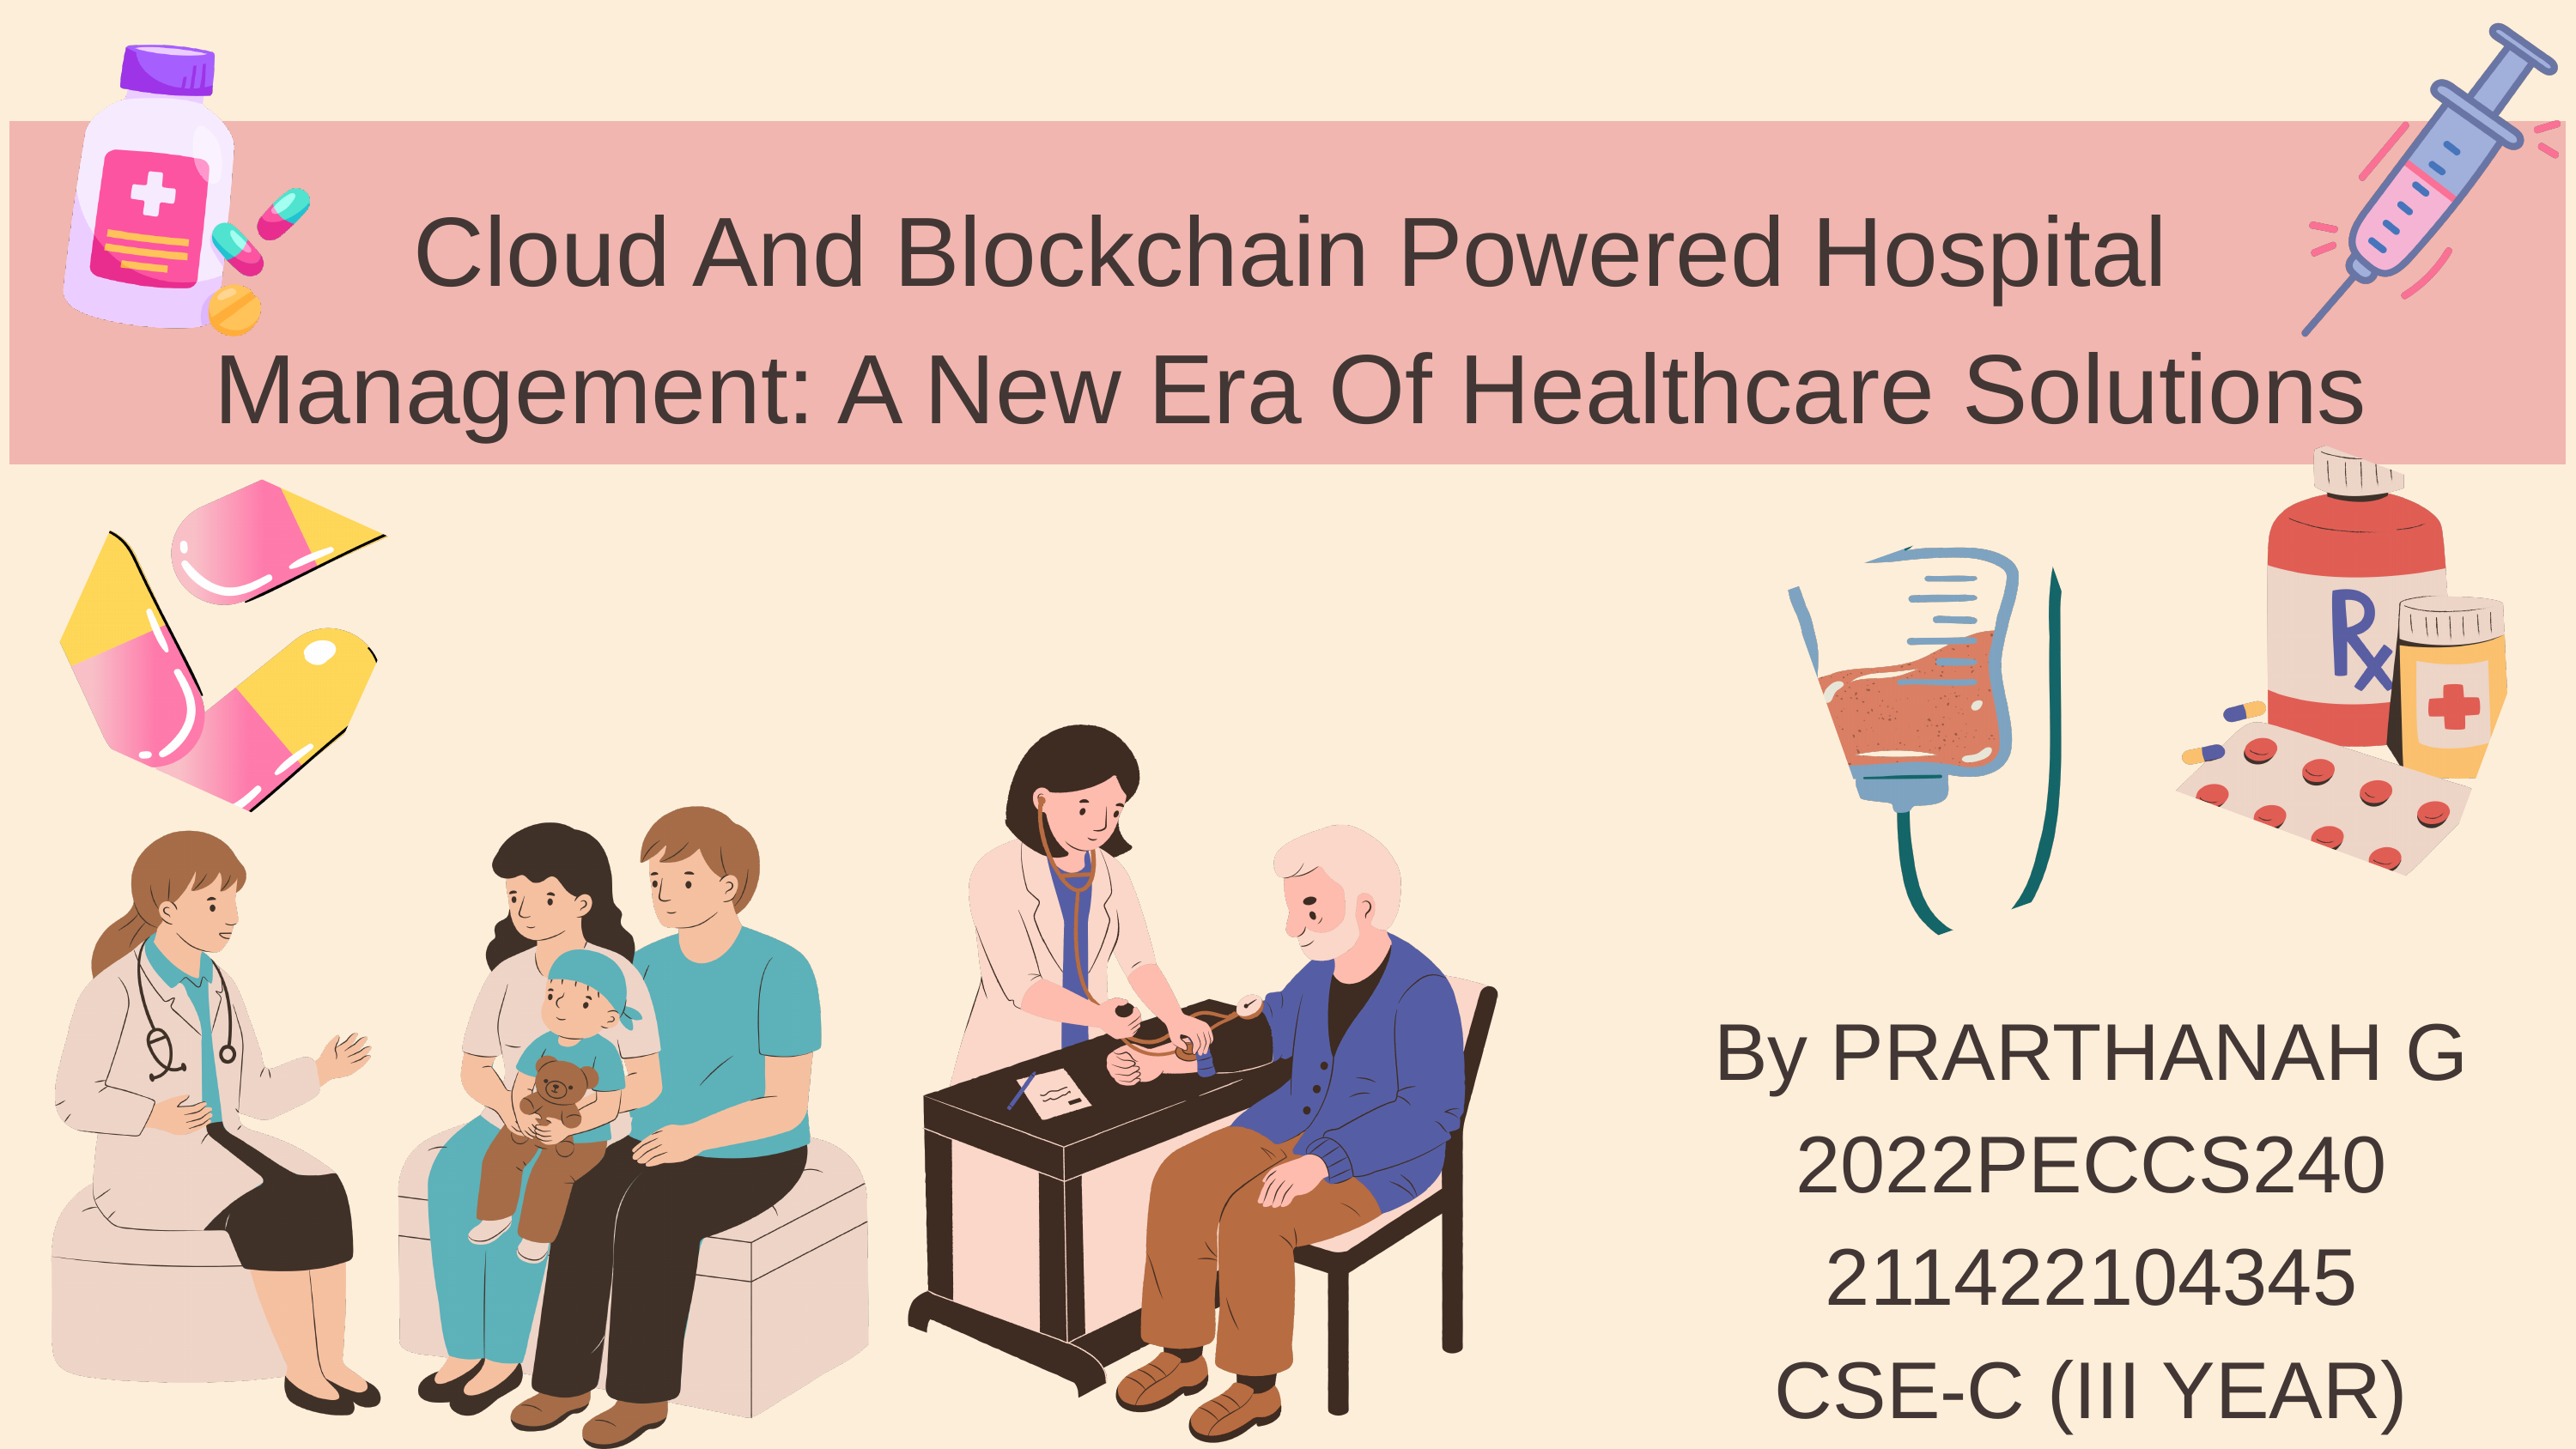

Cloud And Blockchain Powered Hospital Management: A New Era Of Healthcare Solutions

By PRARTHANAH G
2022PECCS240
211422104345
CSE-C (III YEAR)